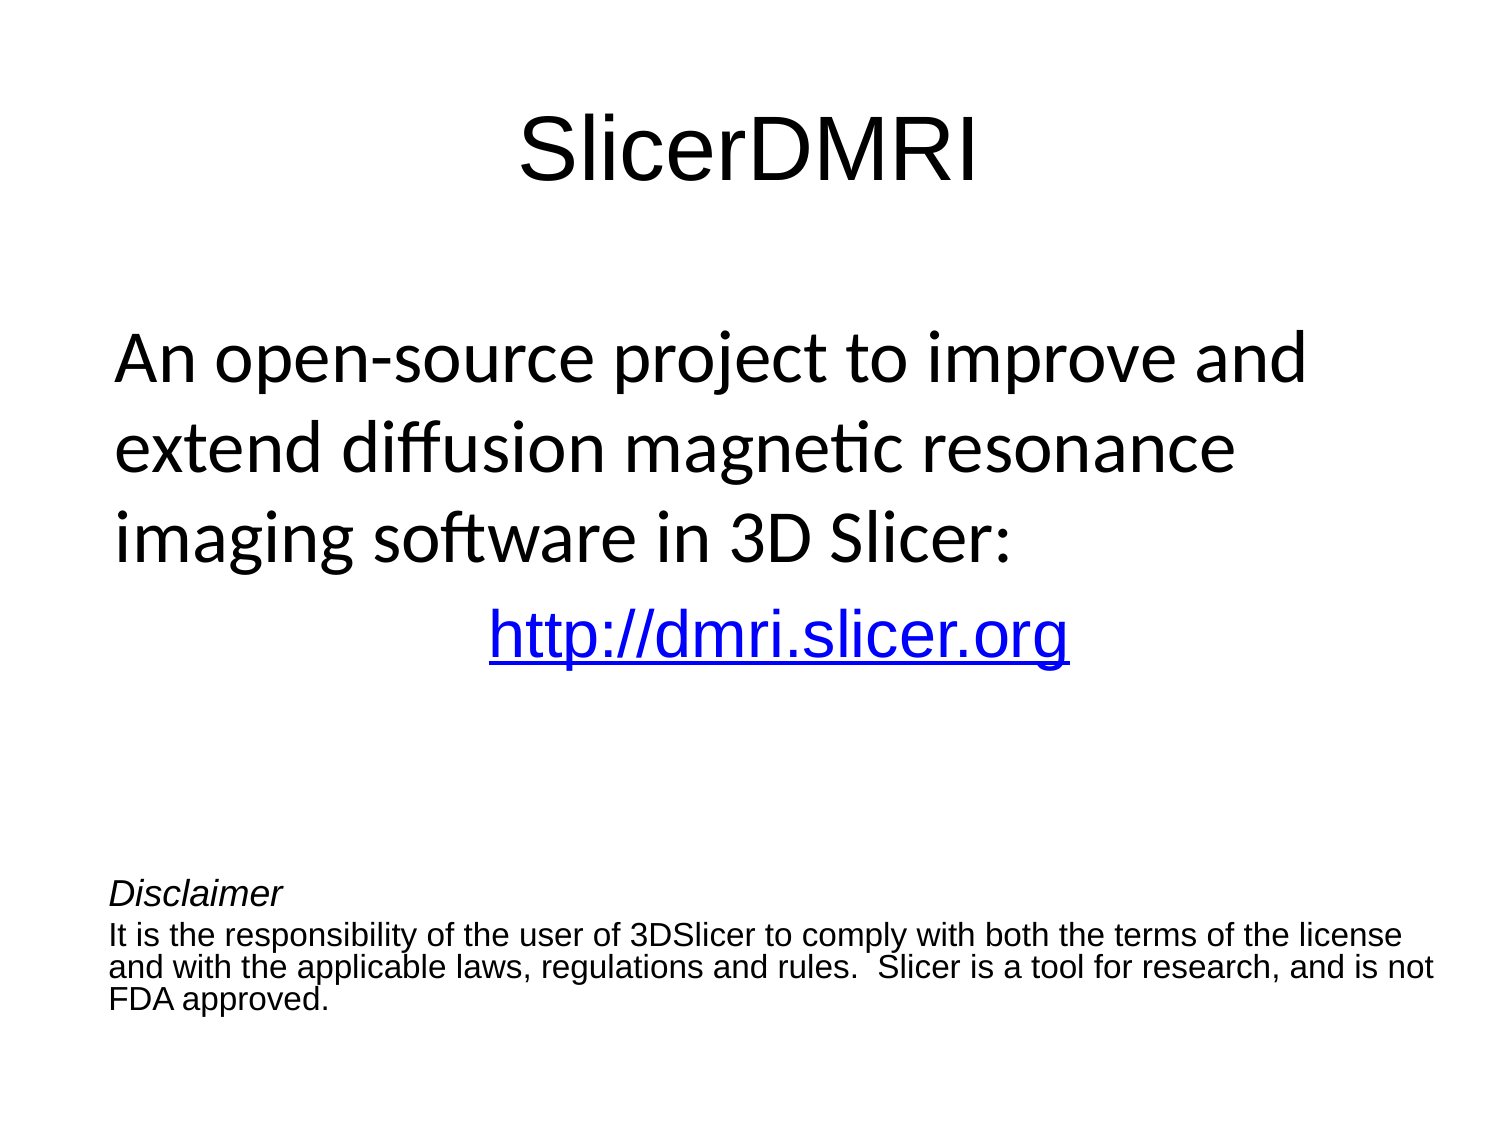

# SlicerDMRI
An open-source project to improve and extend diffusion magnetic resonance imaging software in 3D Slicer:
http://dmri.slicer.org
Disclaimer
It is the responsibility of the user of 3DSlicer to comply with both the terms of the license and with the applicable laws, regulations and rules.  Slicer is a tool for research, and is not FDA approved.